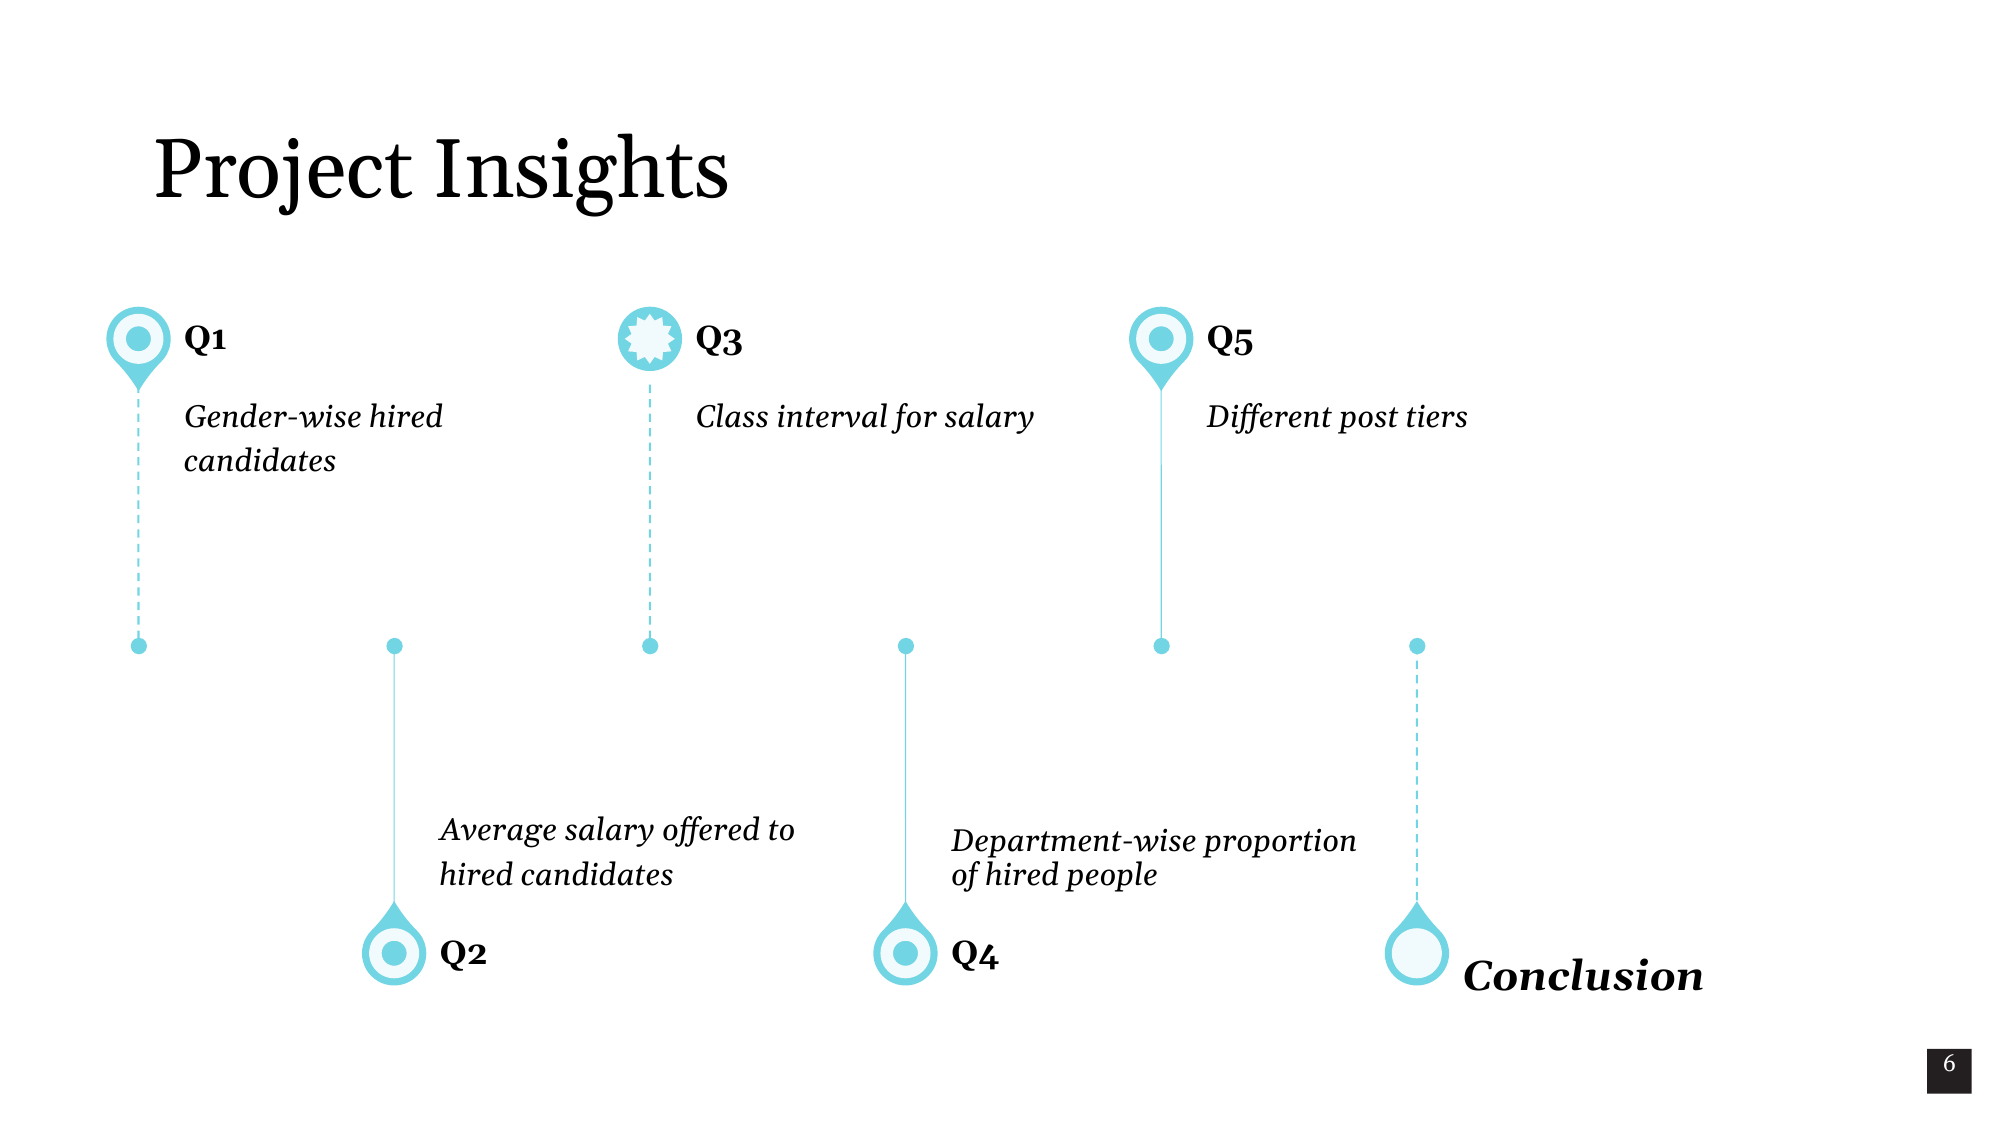

# Project Insights
Gender-wise hired
candidates
Q1
Average salary offered to
hired candidates
Q2
Class interval for salary
Q3
Department-wise proportion of hired people
Q4
Different post tiers
Q5
Conclusion
6